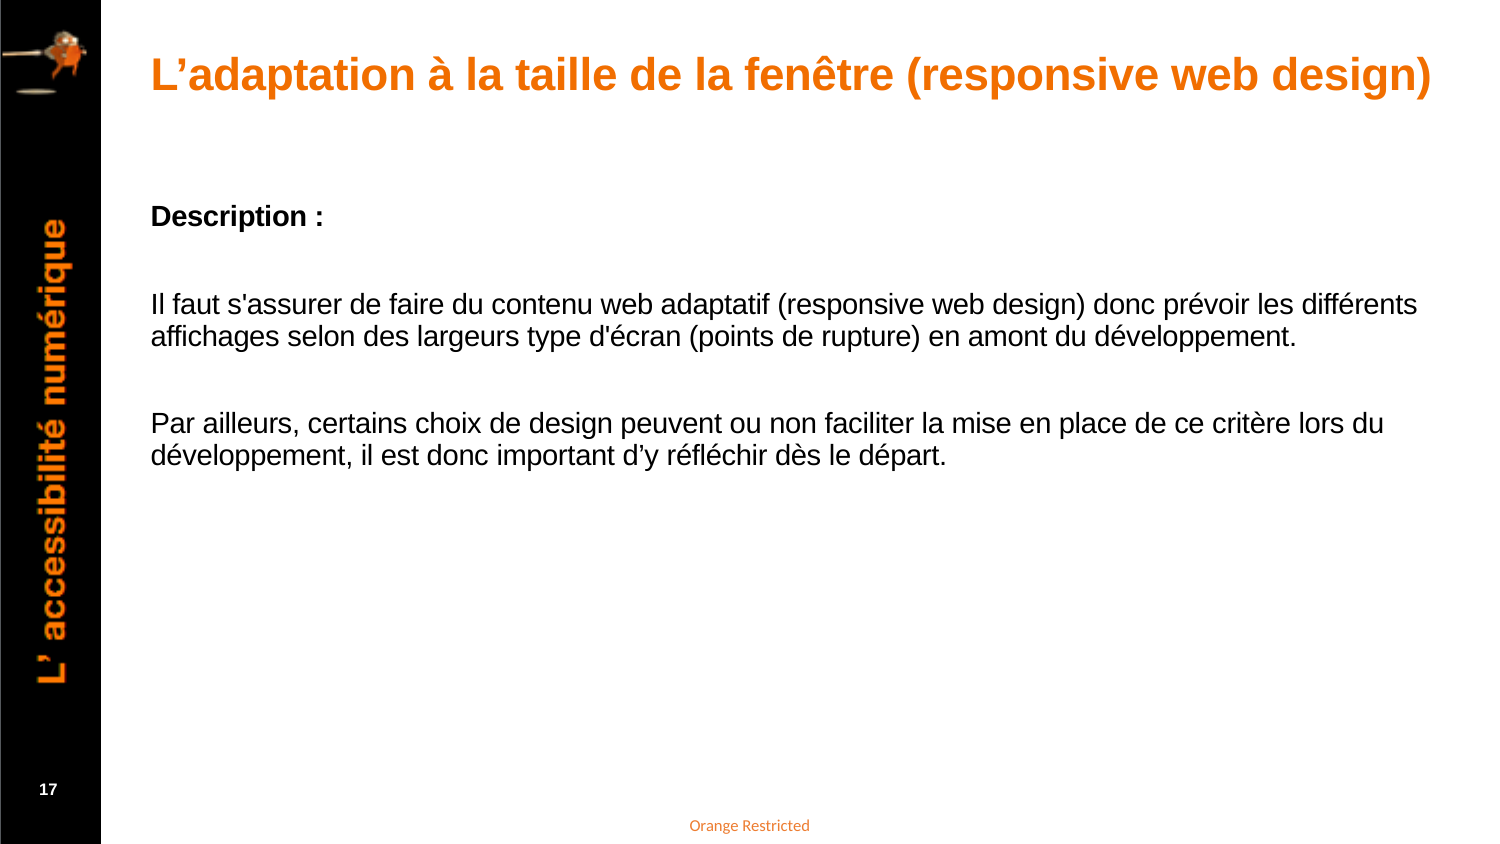

# L’adaptation à la taille de la fenêtre (responsive web design)
Description :

Il faut s'assurer de faire du contenu web adaptatif (responsive web design) donc prévoir les différents affichages selon des largeurs type d'écran (points de rupture) en amont du développement.

Par ailleurs, certains choix de design peuvent ou non faciliter la mise en place de ce critère lors du développement, il est donc important d’y réfléchir dès le départ.